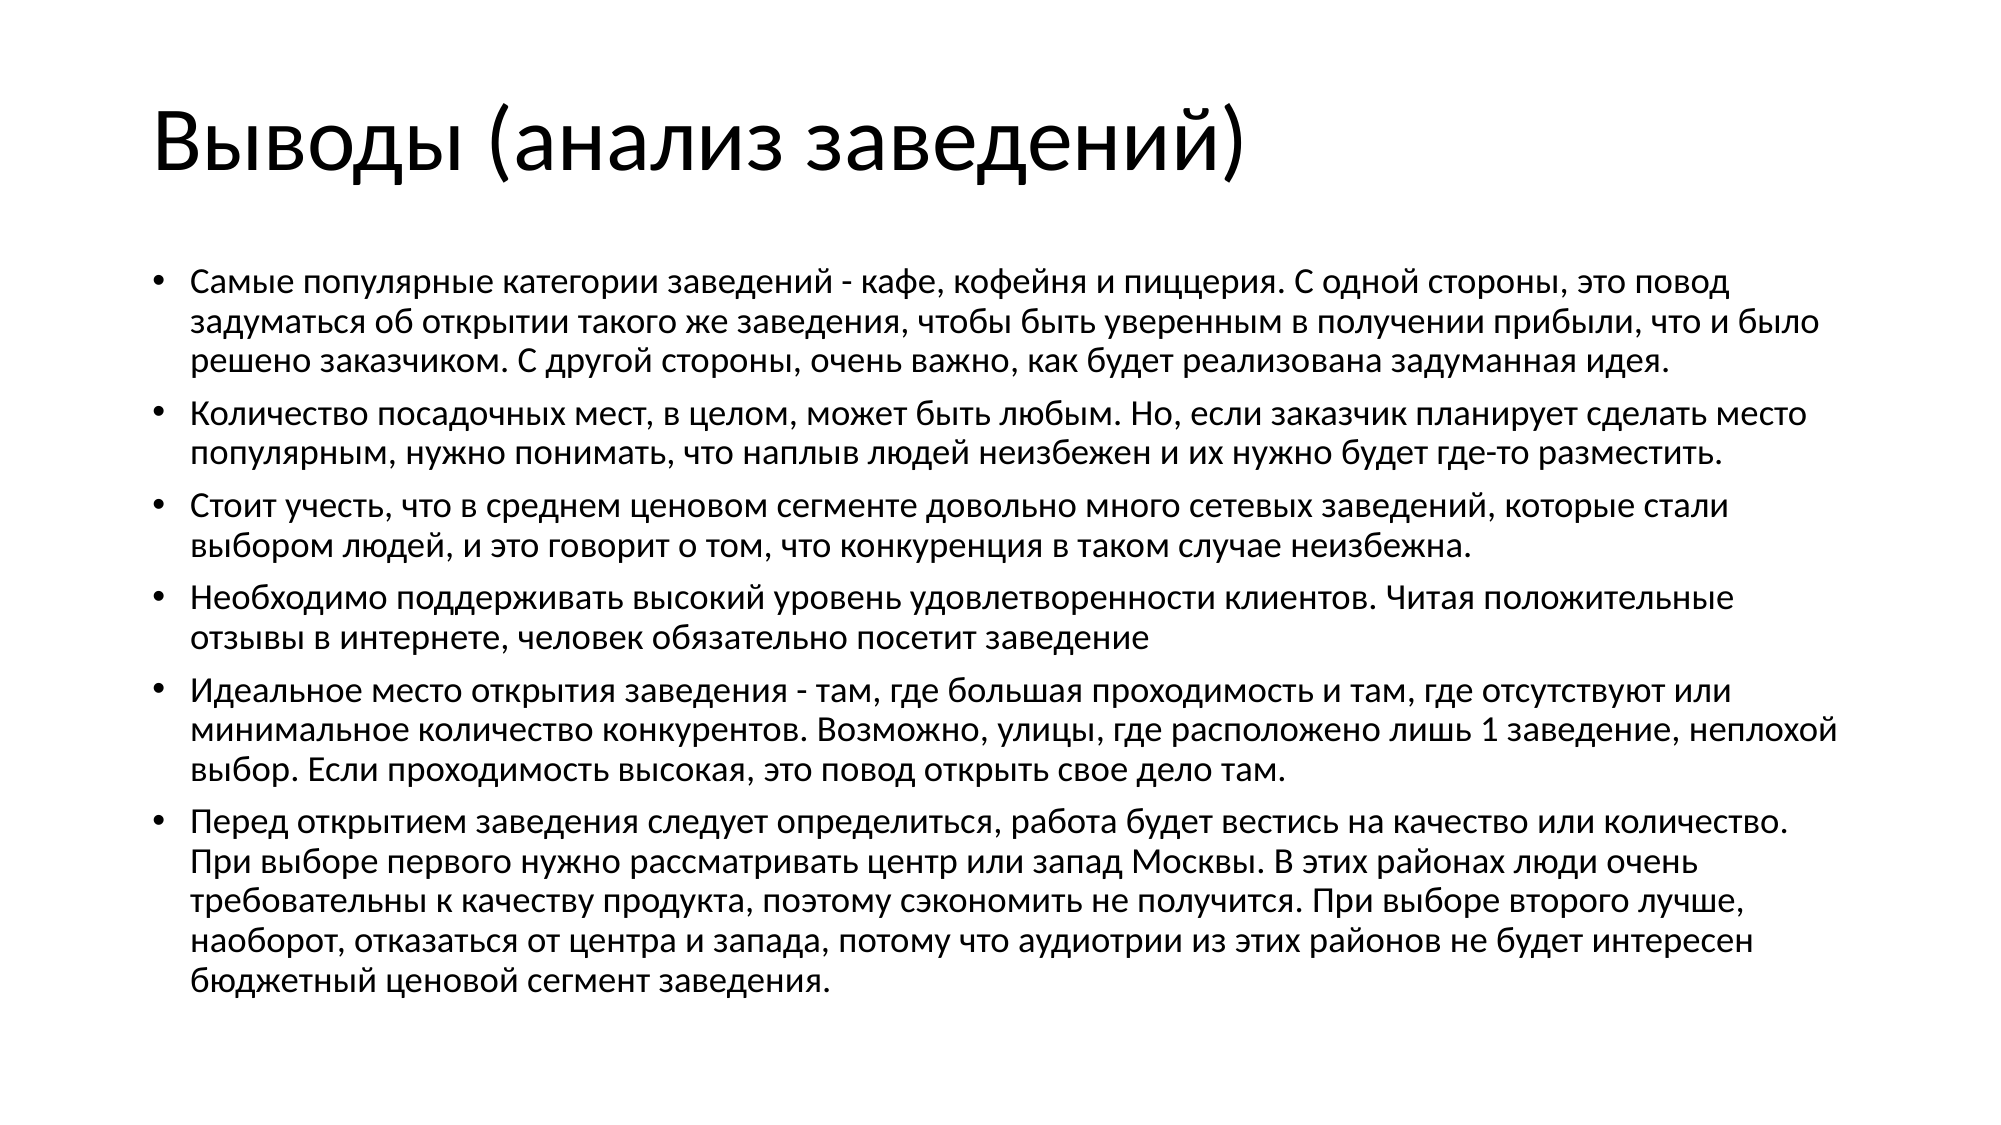

# Выводы (анализ заведений)
Самые популярные категории заведений - кафе, кофейня и пиццерия. С одной стороны, это повод задуматься об открытии такого же заведения, чтобы быть уверенным в получении прибыли, что и было решено заказчиком. С другой стороны, очень важно, как будет реализована задуманная идея.
Количество посадочных мест, в целом, может быть любым. Но, если заказчик планирует сделать место популярным, нужно понимать, что наплыв людей неизбежен и их нужно будет где-то разместить.
Стоит учесть, что в среднем ценовом сегменте довольно много сетевых заведений, которые стали выбором людей, и это говорит о том, что конкуренция в таком случае неизбежна.
Необходимо поддерживать высокий уровень удовлетворенности клиентов. Читая положительные отзывы в интернете, человек обязательно посетит заведение
Идеальное место открытия заведения - там, где большая проходимость и там, где отсутствуют или минимальное количество конкурентов. Возможно, улицы, где расположено лишь 1 заведение, неплохой выбор. Если проходимость высокая, это повод открыть свое дело там.
Перед открытием заведения следует определиться, работа будет вестись на качество или количество. При выборе первого нужно рассматривать центр или запад Москвы. В этих районах люди очень требовательны к качеству продукта, поэтому сэкономить не получится. При выборе второго лучше, наоборот, отказаться от центра и запада, потому что аудиотрии из этих районов не будет интересен бюджетный ценовой сегмент заведения.